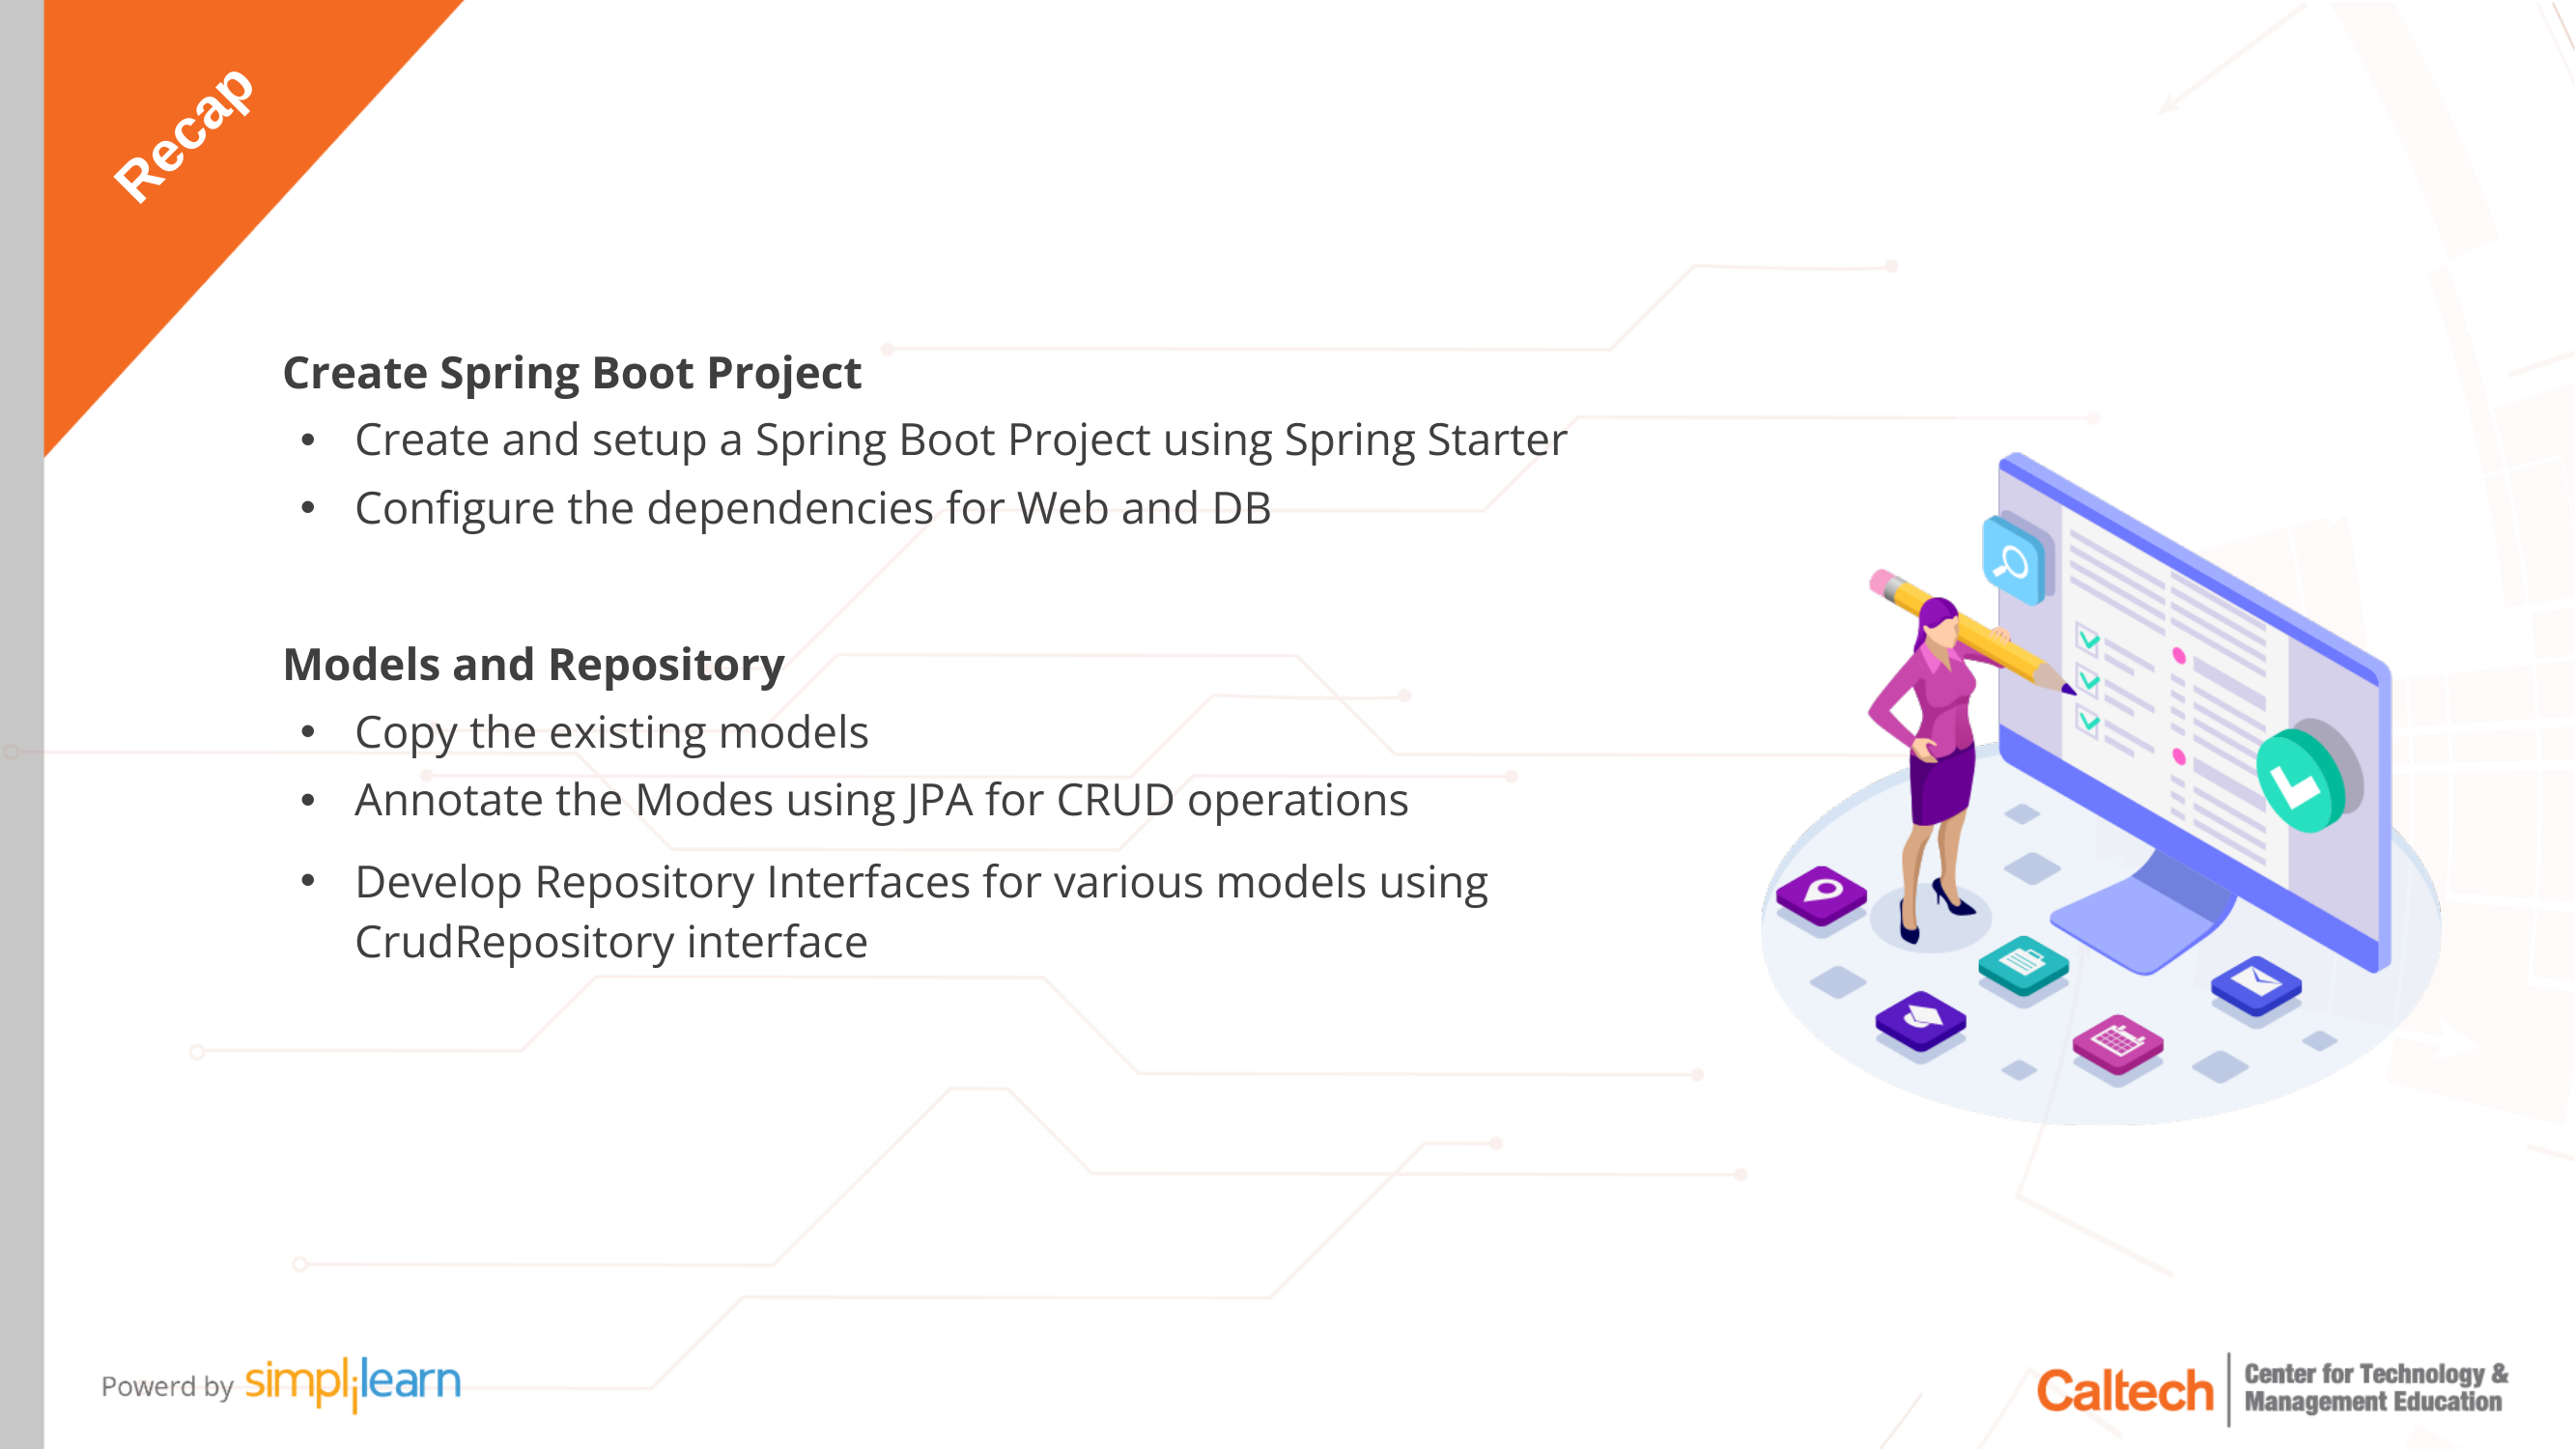

Create Spring Boot Project
Create and setup a Spring Boot Project using Spring Starter
Configure the dependencies for Web and DB

Models and Repository
Copy the existing models
Annotate the Modes using JPA for CRUD operations
Develop Repository Interfaces for various models using CrudRepository interface